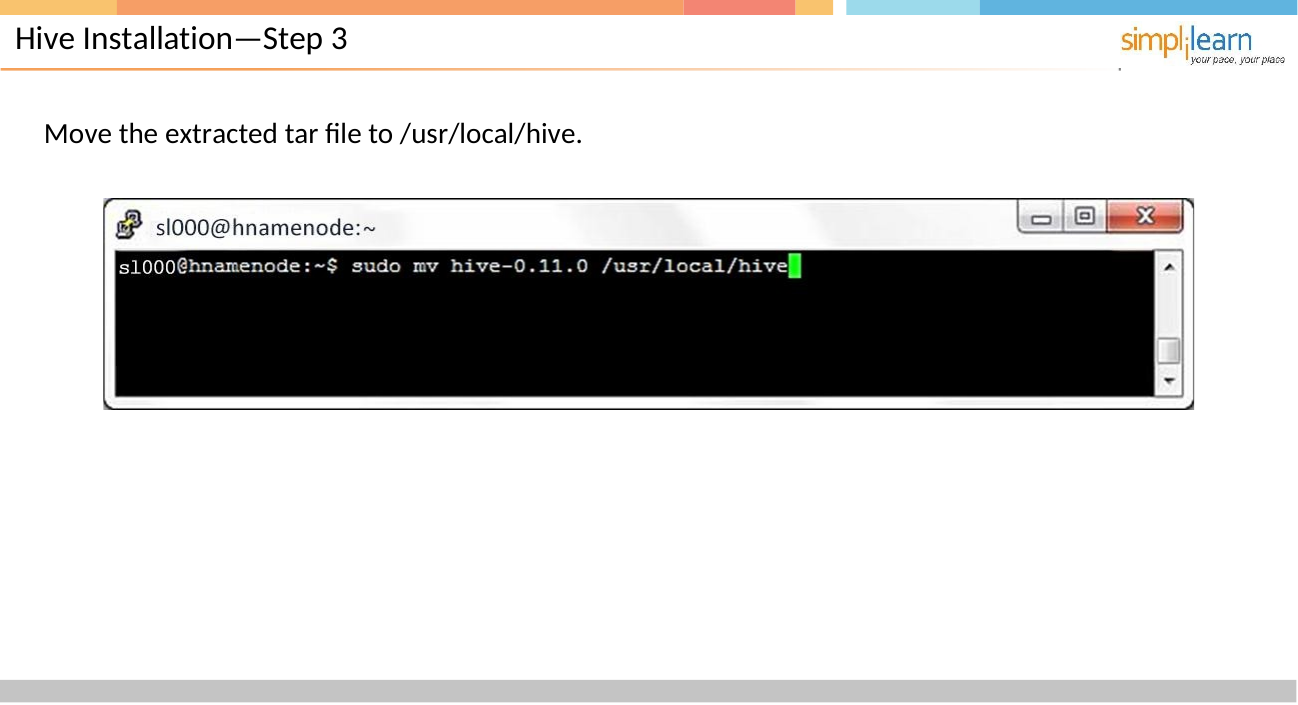

# Hive Installation—Step 3

Move the extracted tar file to /usr/local/hive.